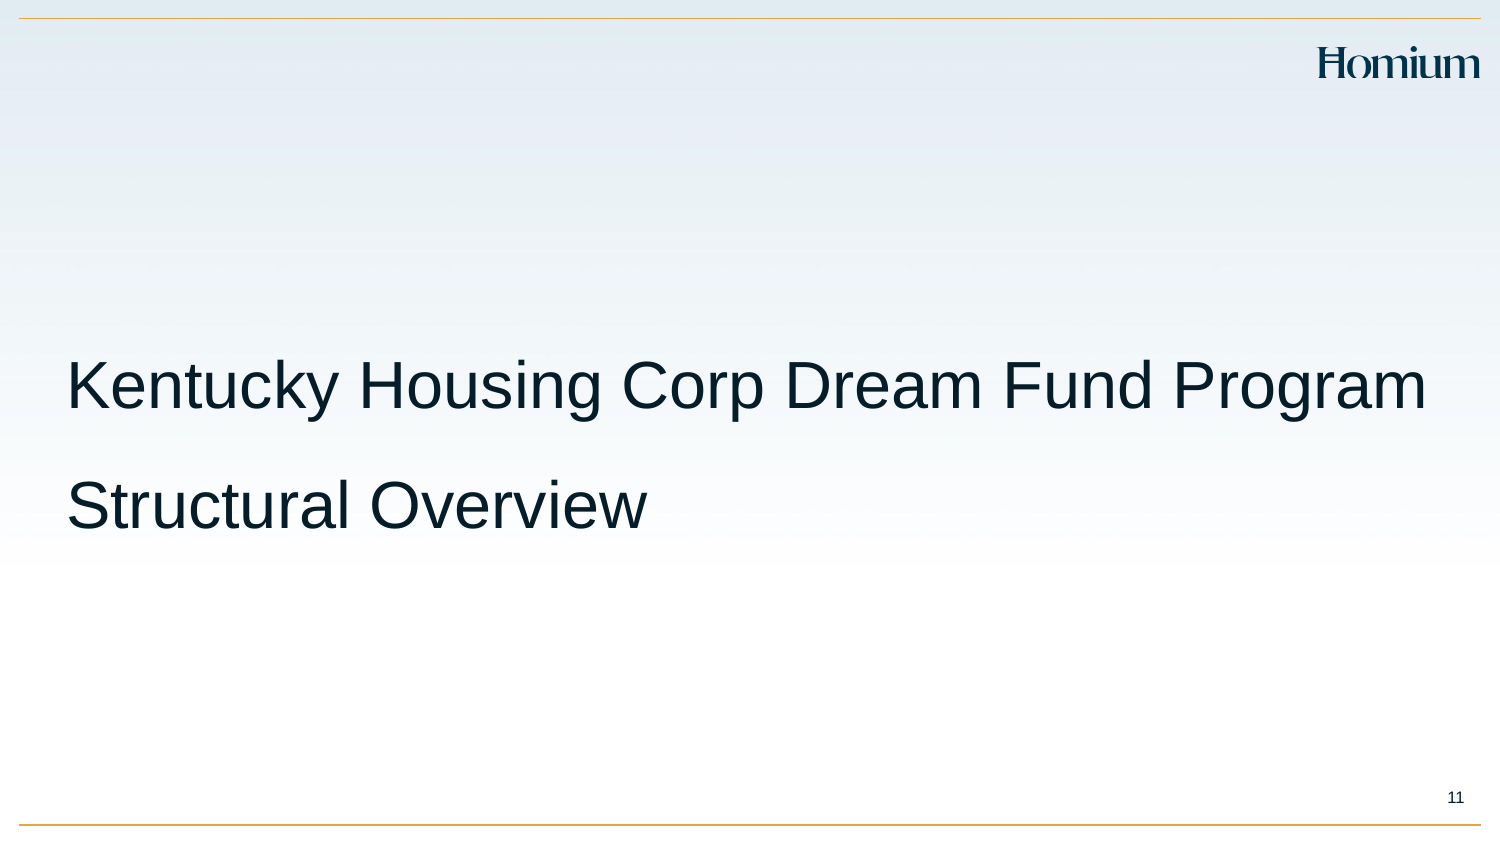

# Kentucky Housing Corp Dream Fund Program Structural Overview
11